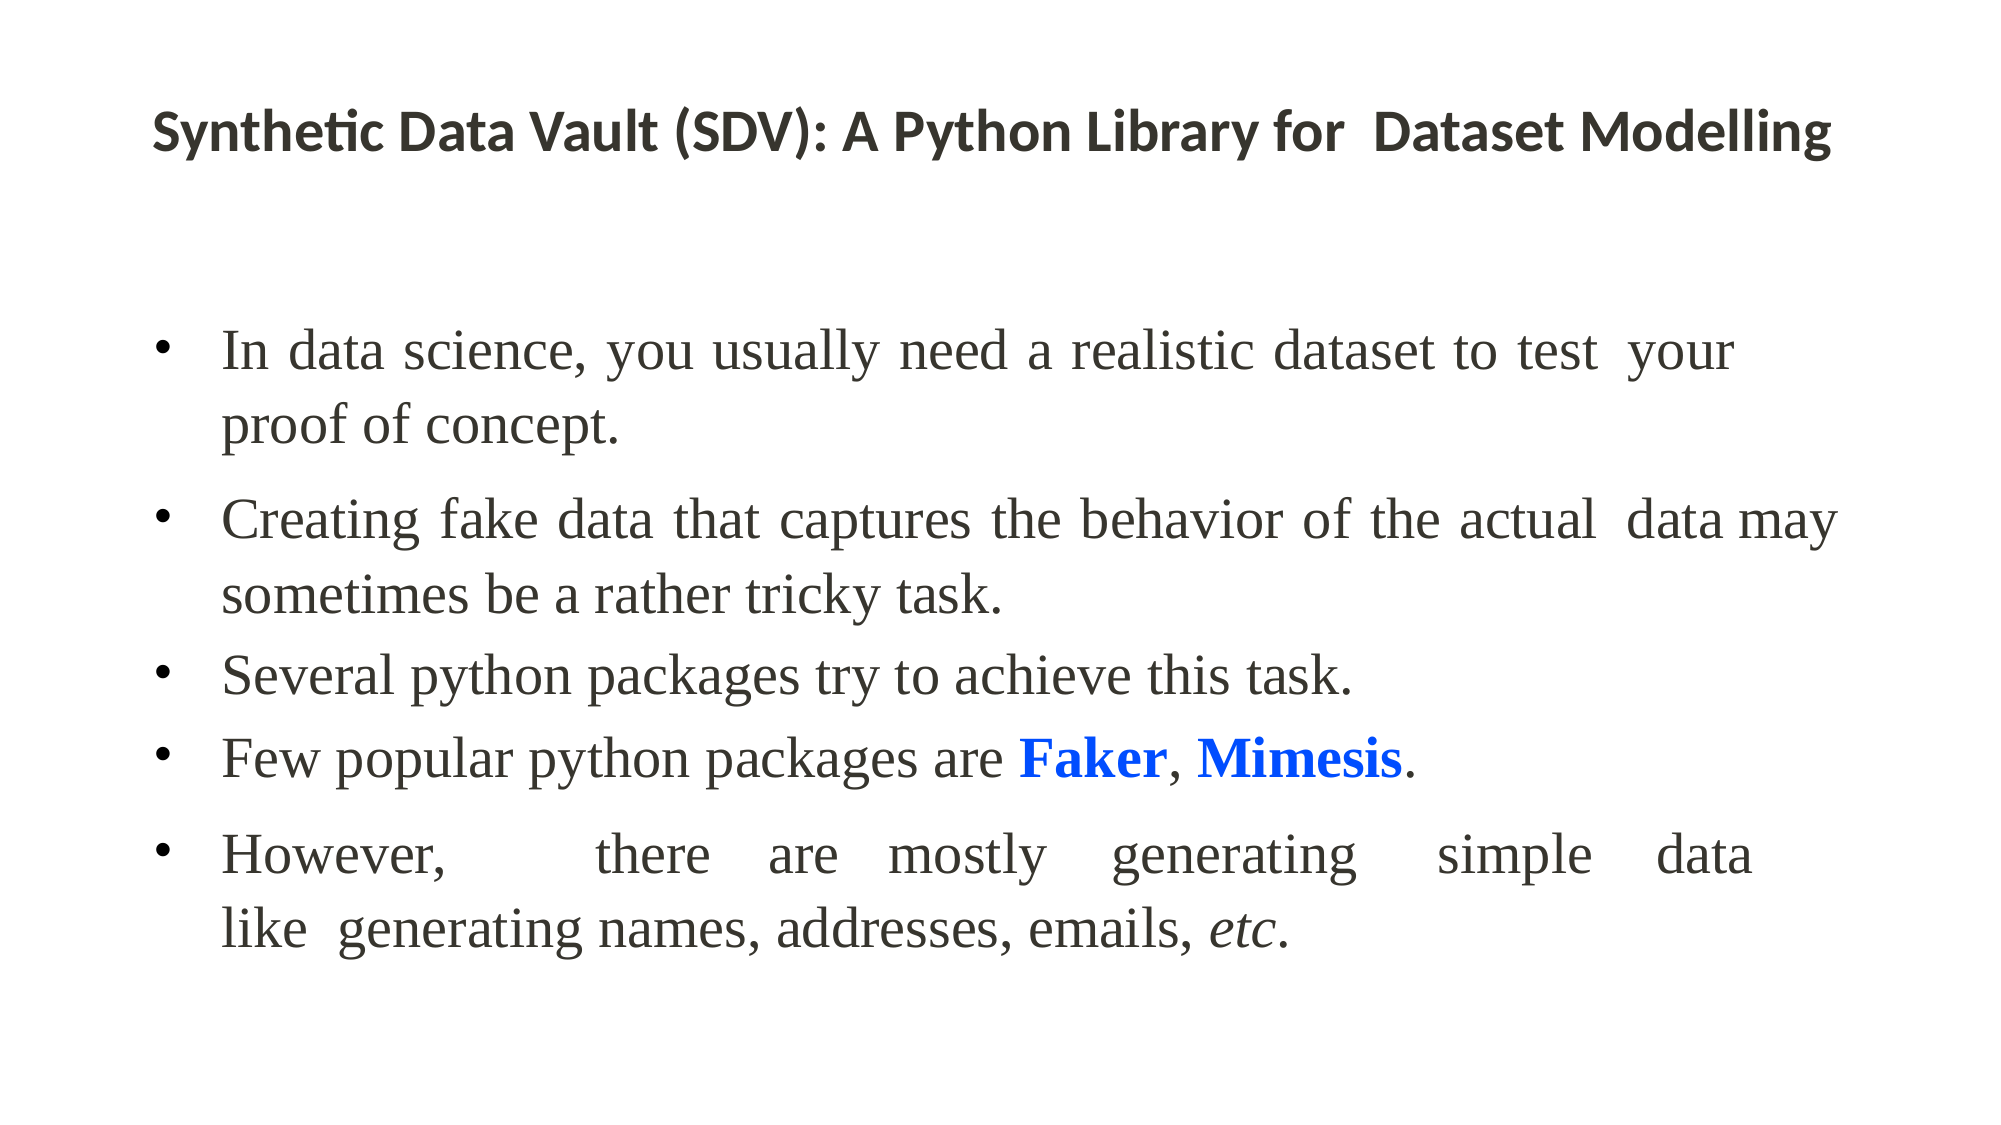

# Synthetic Data Vault (SDV): A Python Library for  Dataset Modelling
In data science, you usually need a realistic dataset to test  your proof of concept.
Creating fake data that captures the behavior of the actual  data may sometimes be a rather tricky task.
Several python packages try to achieve this task.
Few popular python packages are Faker, Mimesis.
However,	there	are	mostly	generating	simple	data	like  generating names, addresses, emails, etc.